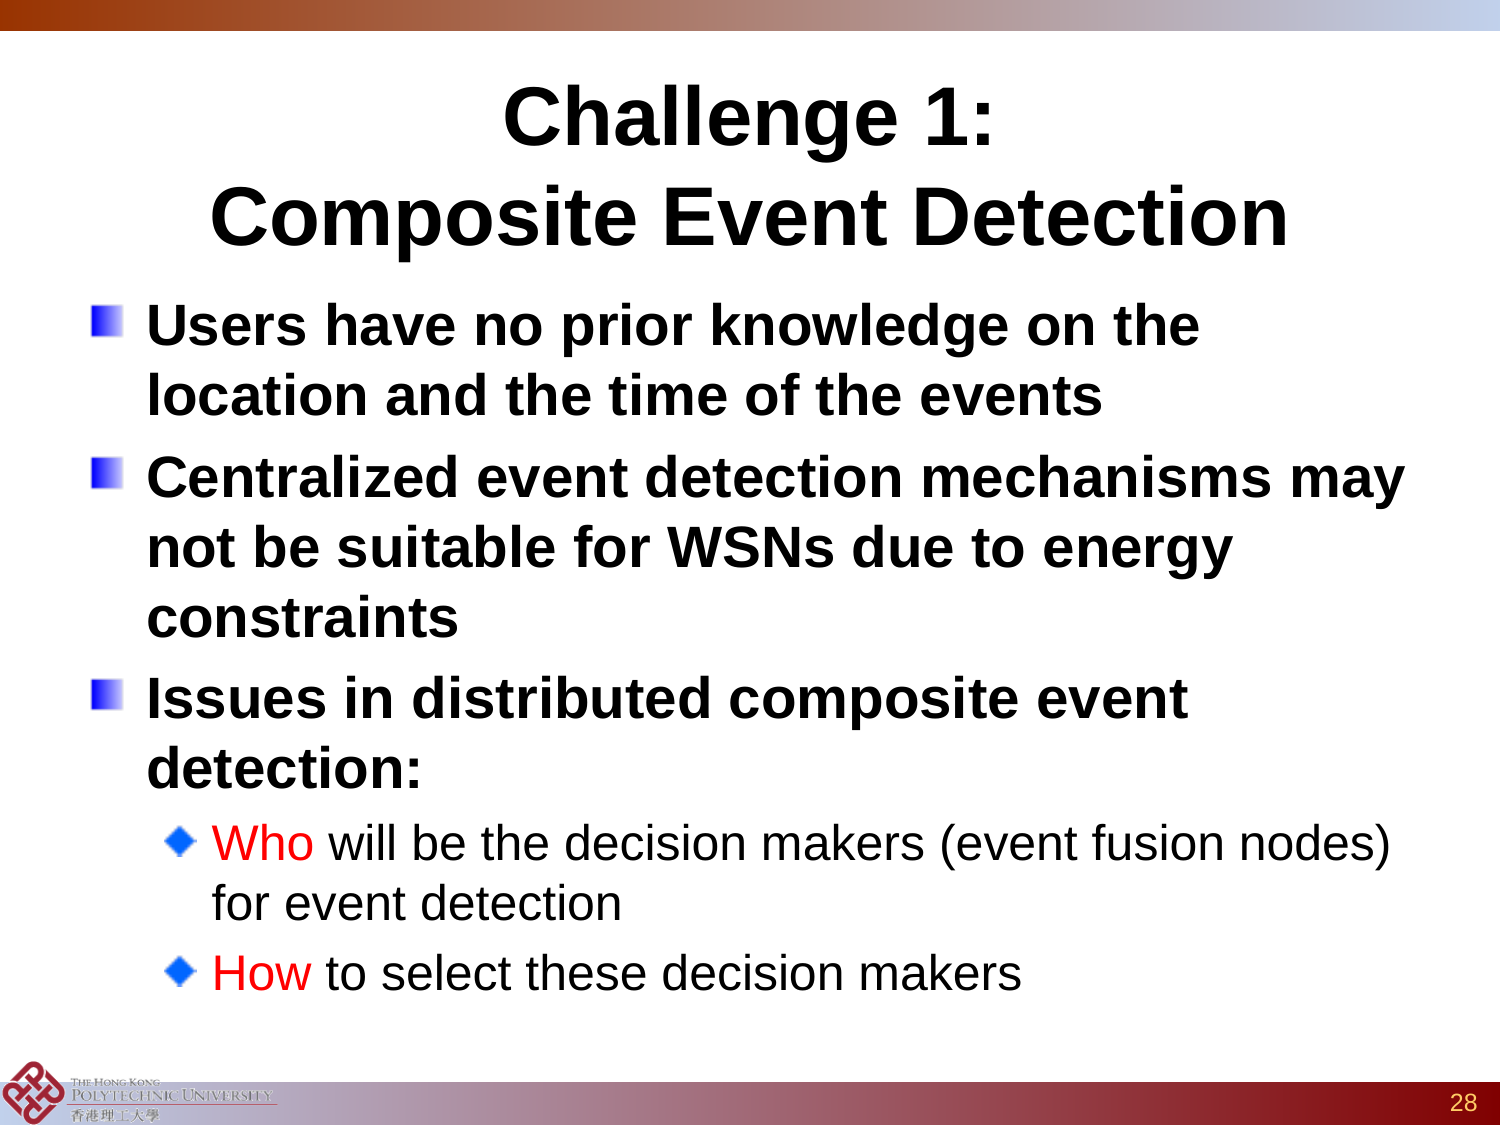

# Challenge 1: Composite Event Detection
Users have no prior knowledge on the location and the time of the events
Centralized event detection mechanisms may not be suitable for WSNs due to energy constraints
Issues in distributed composite event detection:
Who will be the decision makers (event fusion nodes) for event detection
How to select these decision makers